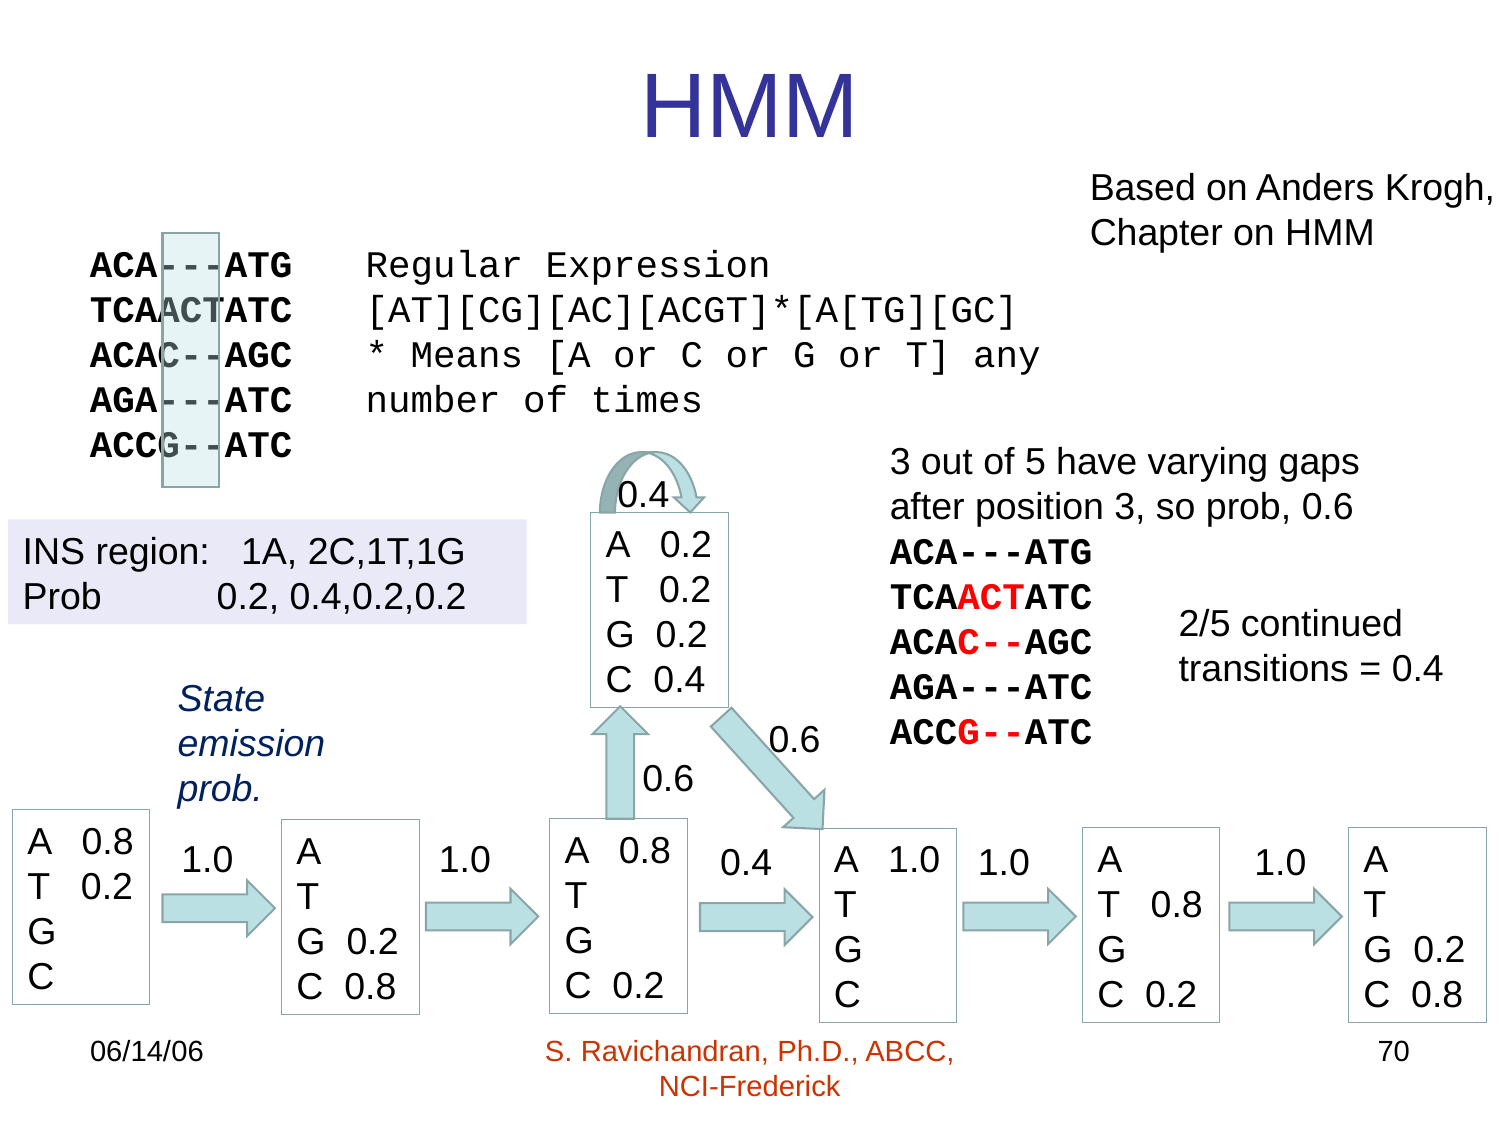

# HMM
Based on Anders Krogh, Chapter on HMM
ACA---ATG
TCAACTATC
ACAC--AGC
AGA---ATC
ACCG--ATC

Regular Expression
[AT][CG][AC][ACGT]*[A[TG][GC]
* Means [A or C or G or T] any number of times
3 out of 5 have varying gaps after position 3, so prob, 0.6
ACA---ATG
TCAACTATC
ACAC--AGC
AGA---ATC
ACCG--ATC

0.4
A   0.2
T   0.2
G  0.2
C  0.4
INS region:   1A, 2C,1T,1G
Prob           0.2, 0.4,0.2,0.2
2/5 continued
transitions = 0.4
State emission prob.
0.6

0.6
A   0.8
T   0.2
G
C
A   0.8
T
G
C  0.2
A
T
G  0.2
C  0.8
A
T   0.8
G
C  0.2
A
T
G  0.2
C  0.8
1.0
1.0
A   1.0
T
G
C
0.4
1.0
1.0

06/14/06
S. Ravichandran, Ph.D., ABCC, NCI-Frederick
70